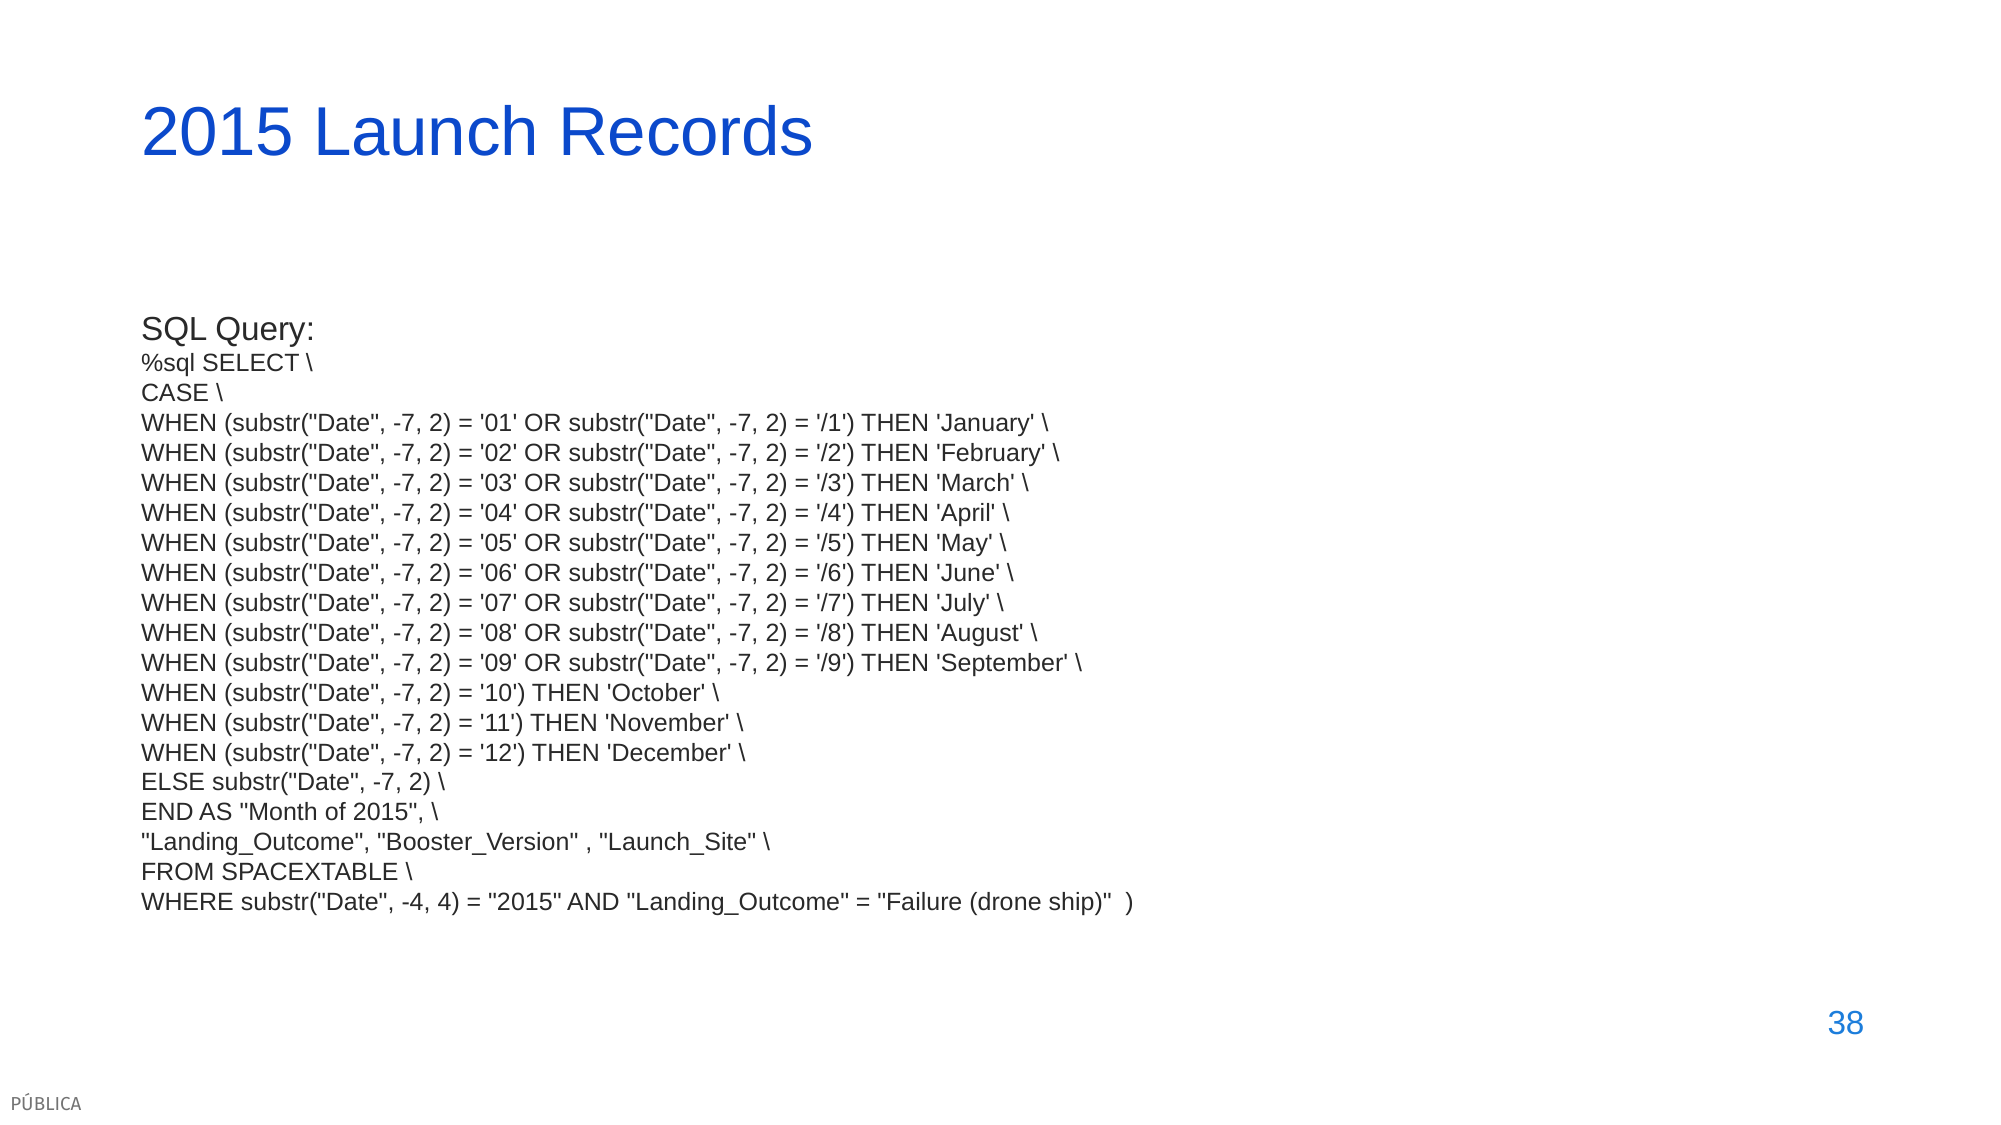

2015 Launch Records
SQL Query:
%sql SELECT \
CASE \
WHEN (substr("Date", -7, 2) = '01' OR substr("Date", -7, 2) = '/1') THEN 'January' \
WHEN (substr("Date", -7, 2) = '02' OR substr("Date", -7, 2) = '/2') THEN 'February' \
WHEN (substr("Date", -7, 2) = '03' OR substr("Date", -7, 2) = '/3') THEN 'March' \
WHEN (substr("Date", -7, 2) = '04' OR substr("Date", -7, 2) = '/4') THEN 'April' \
WHEN (substr("Date", -7, 2) = '05' OR substr("Date", -7, 2) = '/5') THEN 'May' \
WHEN (substr("Date", -7, 2) = '06' OR substr("Date", -7, 2) = '/6') THEN 'June' \
WHEN (substr("Date", -7, 2) = '07' OR substr("Date", -7, 2) = '/7') THEN 'July' \
WHEN (substr("Date", -7, 2) = '08' OR substr("Date", -7, 2) = '/8') THEN 'August' \
WHEN (substr("Date", -7, 2) = '09' OR substr("Date", -7, 2) = '/9') THEN 'September' \
WHEN (substr("Date", -7, 2) = '10') THEN 'October' \
WHEN (substr("Date", -7, 2) = '11') THEN 'November' \
WHEN (substr("Date", -7, 2) = '12') THEN 'December' \
ELSE substr("Date", -7, 2) \
END AS "Month of 2015", \
"Landing_Outcome", "Booster_Version" , "Launch_Site" \
FROM SPACEXTABLE \
WHERE substr("Date", -4, 4) = "2015" AND "Landing_Outcome" = "Failure (drone ship)"  )
38